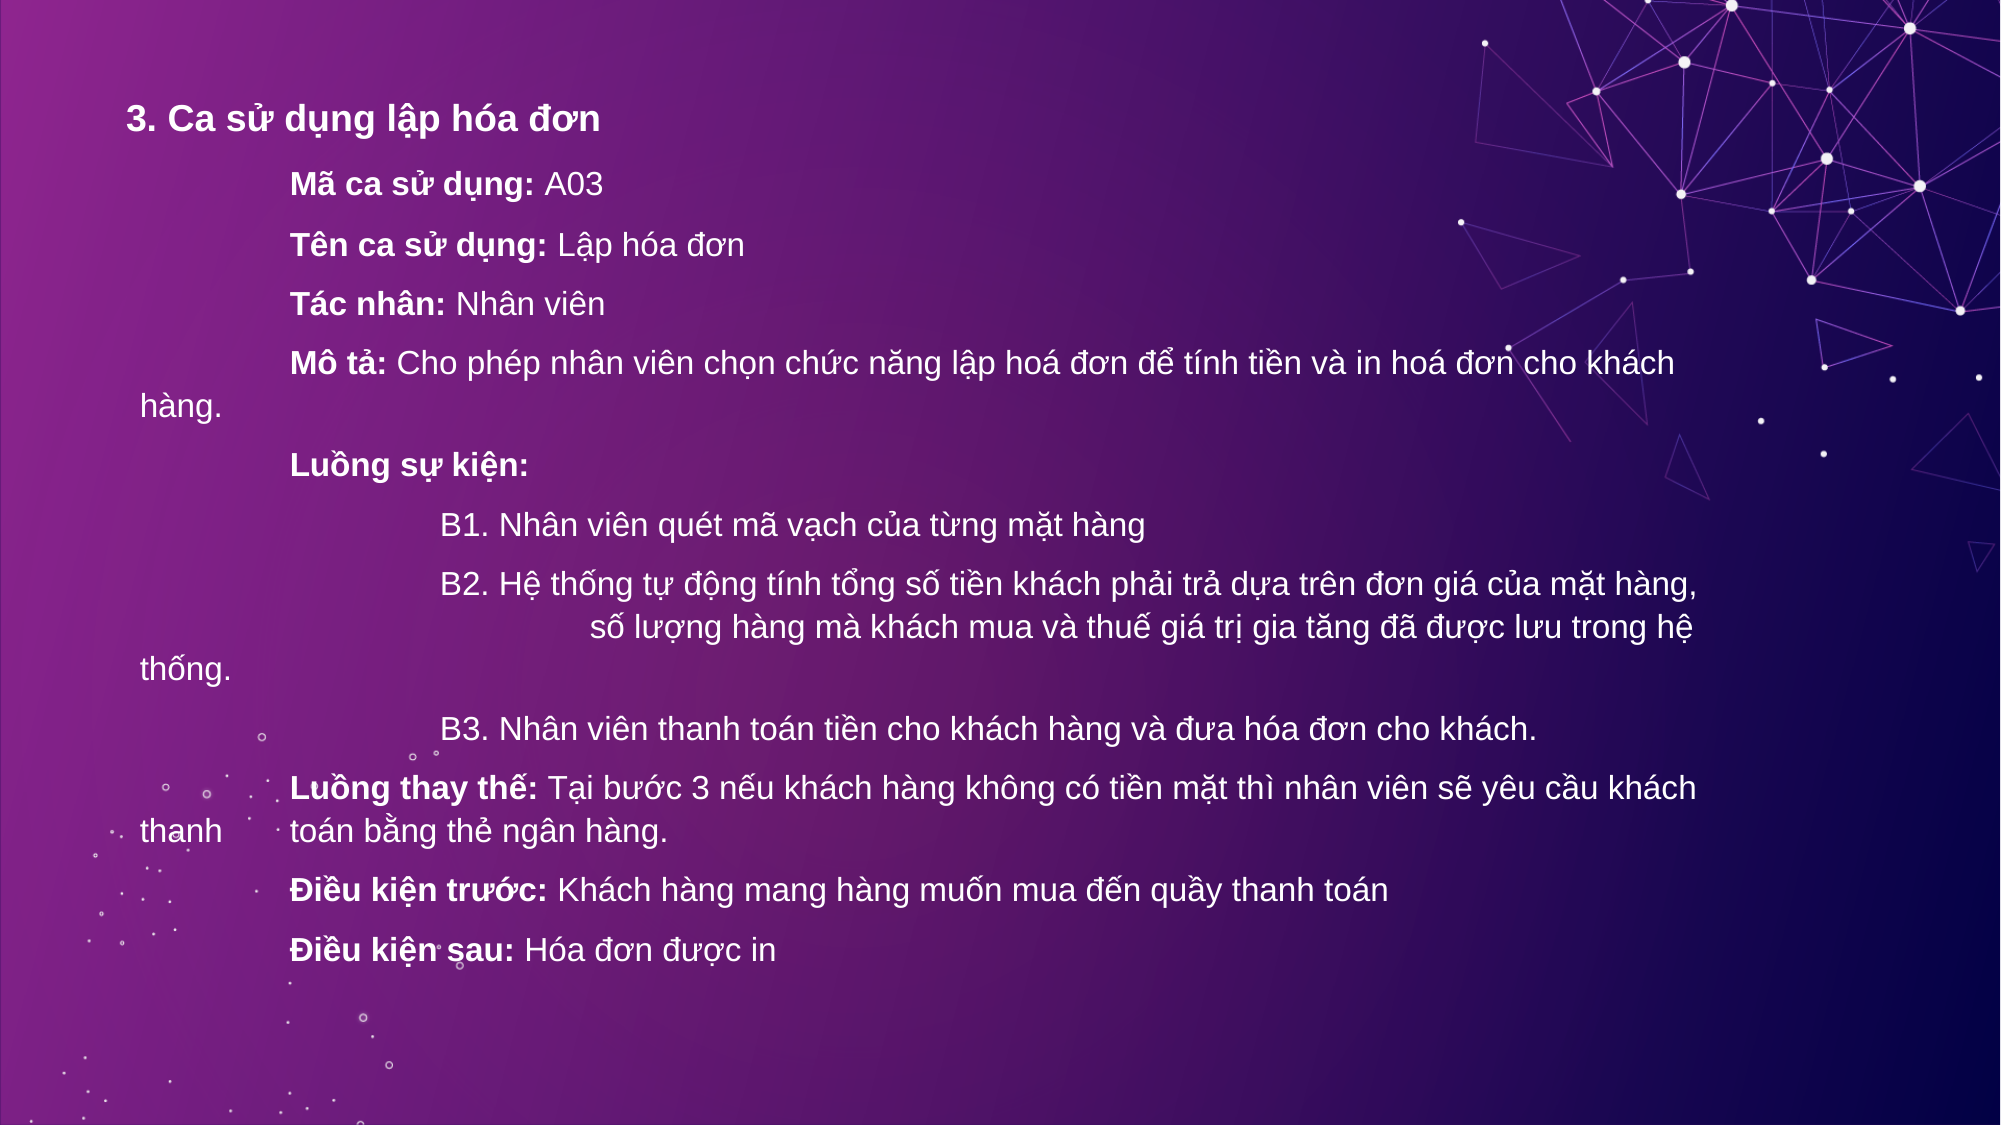

3. Ca sử dụng lập hóa đơn
	Mã ca sử dụng: A03
	Tên ca sử dụng: Lập hóa đơn
	Tác nhân: Nhân viên
	Mô tả: Cho phép nhân viên chọn chức năng lập hoá đơn để tính tiền và in hoá đơn cho khách hàng.
	Luồng sự kiện:
		B1. Nhân viên quét mã vạch của từng mặt hàng
		B2. Hệ thống tự động tính tổng số tiền khách phải trả dựa trên đơn giá của mặt hàng, 	 		số lượng hàng mà khách mua và thuế giá trị gia tăng đã được lưu trong hệ thống.
		B3. Nhân viên thanh toán tiền cho khách hàng và đưa hóa đơn cho khách.
	Luồng thay thế: Tại bước 3 nếu khách hàng không có tiền mặt thì nhân viên sẽ yêu cầu khách thanh 	toán bằng thẻ ngân hàng.
	Điều kiện trước: Khách hàng mang hàng muốn mua đến quầy thanh toán
	Điều kiện sau: Hóa đơn được in